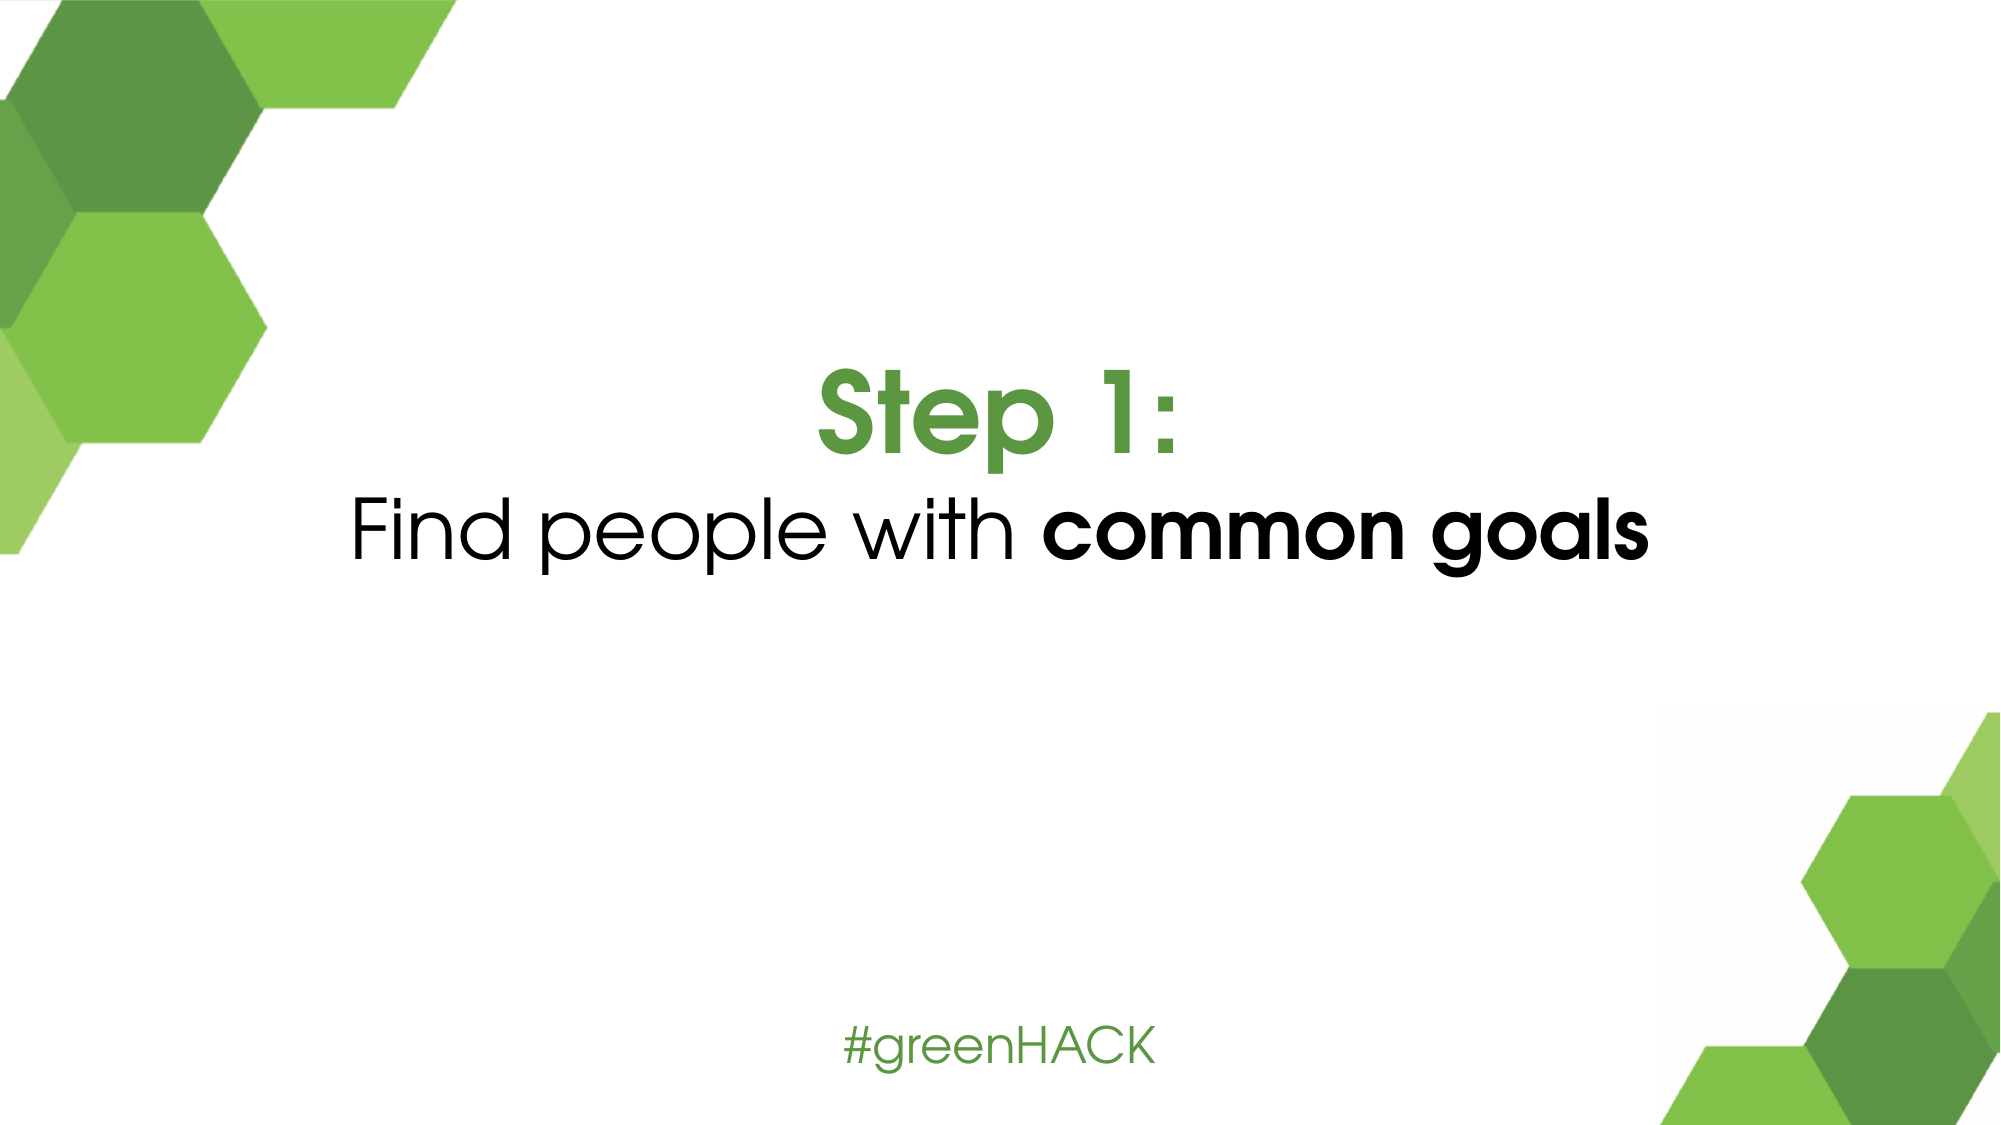

Step 1:
Find people with common goals
#greenHACK